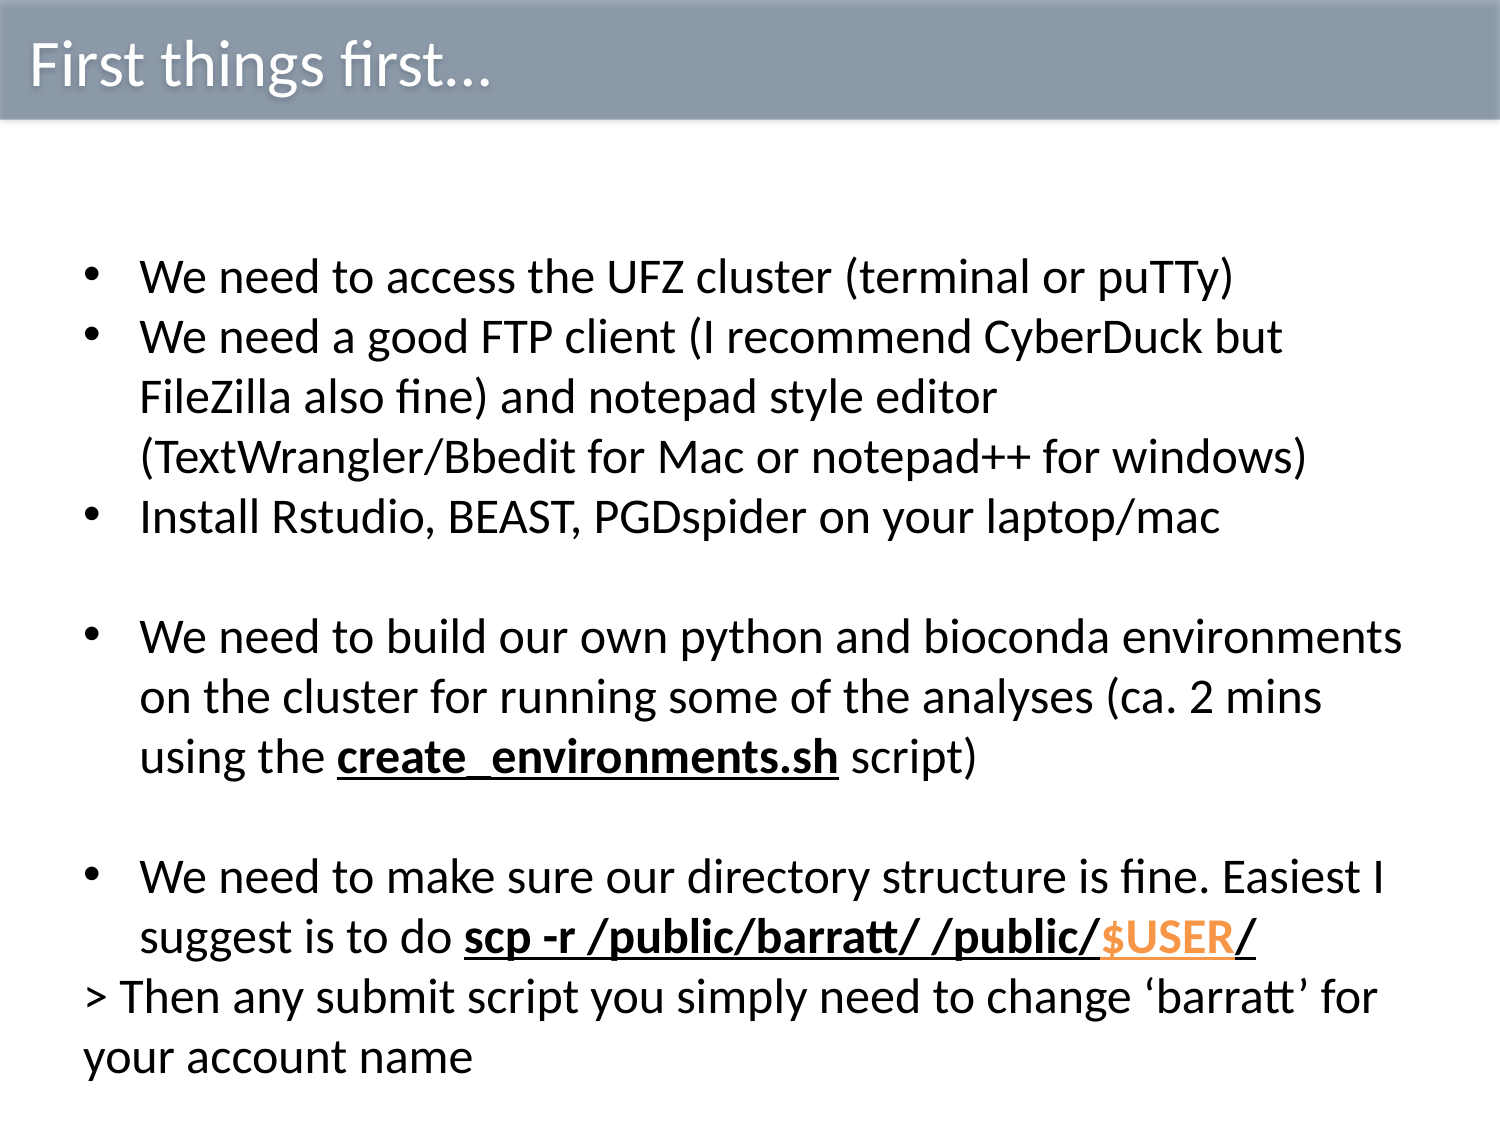

First things first…
We need to access the UFZ cluster (terminal or puTTy)
We need a good FTP client (I recommend CyberDuck but FileZilla also fine) and notepad style editor (TextWrangler/Bbedit for Mac or notepad++ for windows)
Install Rstudio, BEAST, PGDspider on your laptop/mac

We need to build our own python and bioconda environments on the cluster for running some of the analyses (ca. 2 mins using the create_environments.sh script)

We need to make sure our directory structure is fine. Easiest I suggest is to do scp -r /public/barratt/ /public/$USER/
> Then any submit script you simply need to change ‘barratt’ for your account name